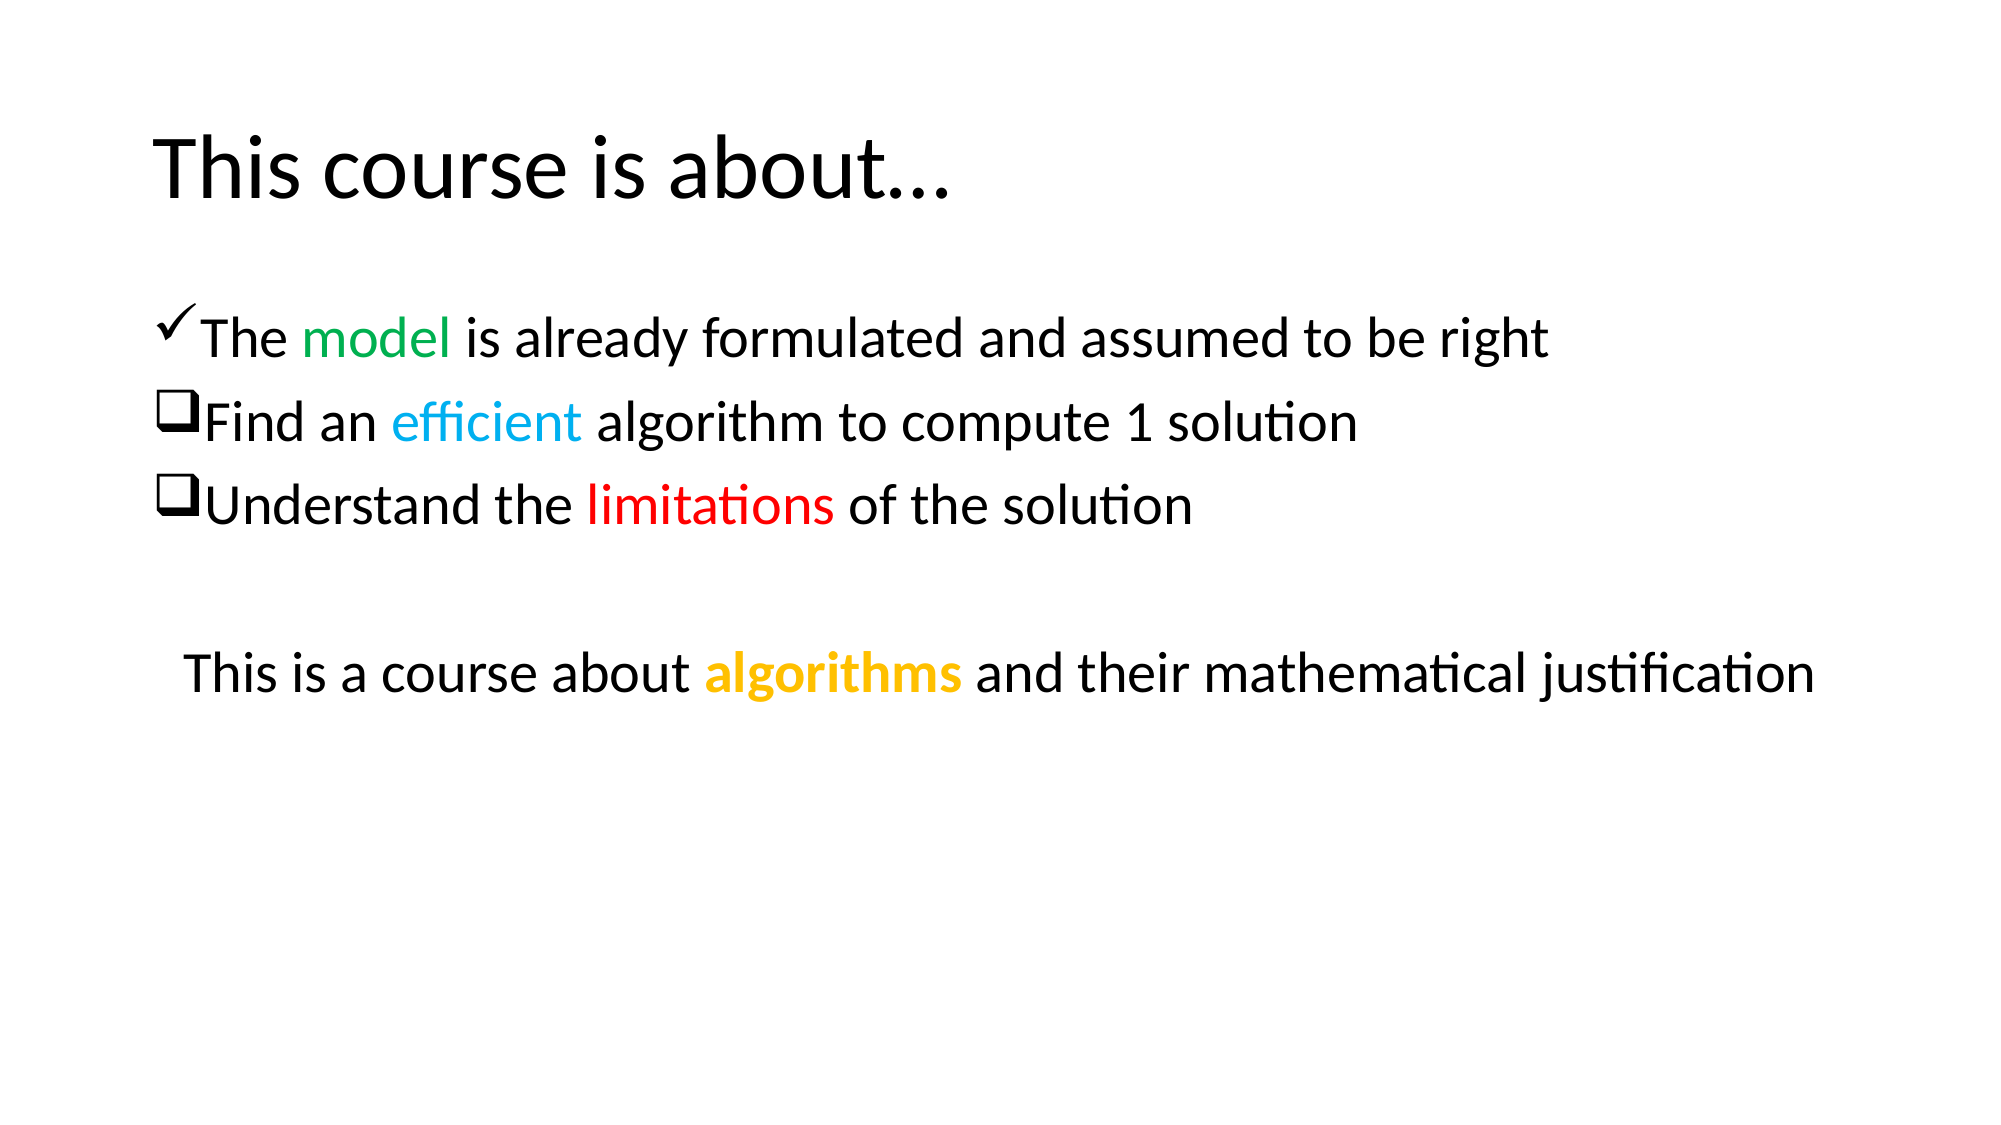

# This course is about…
The model is already formulated and assumed to be right
Find an efficient algorithm to compute 1 solution
Understand the limitations of the solution

This is a course about algorithms and their mathematical justification